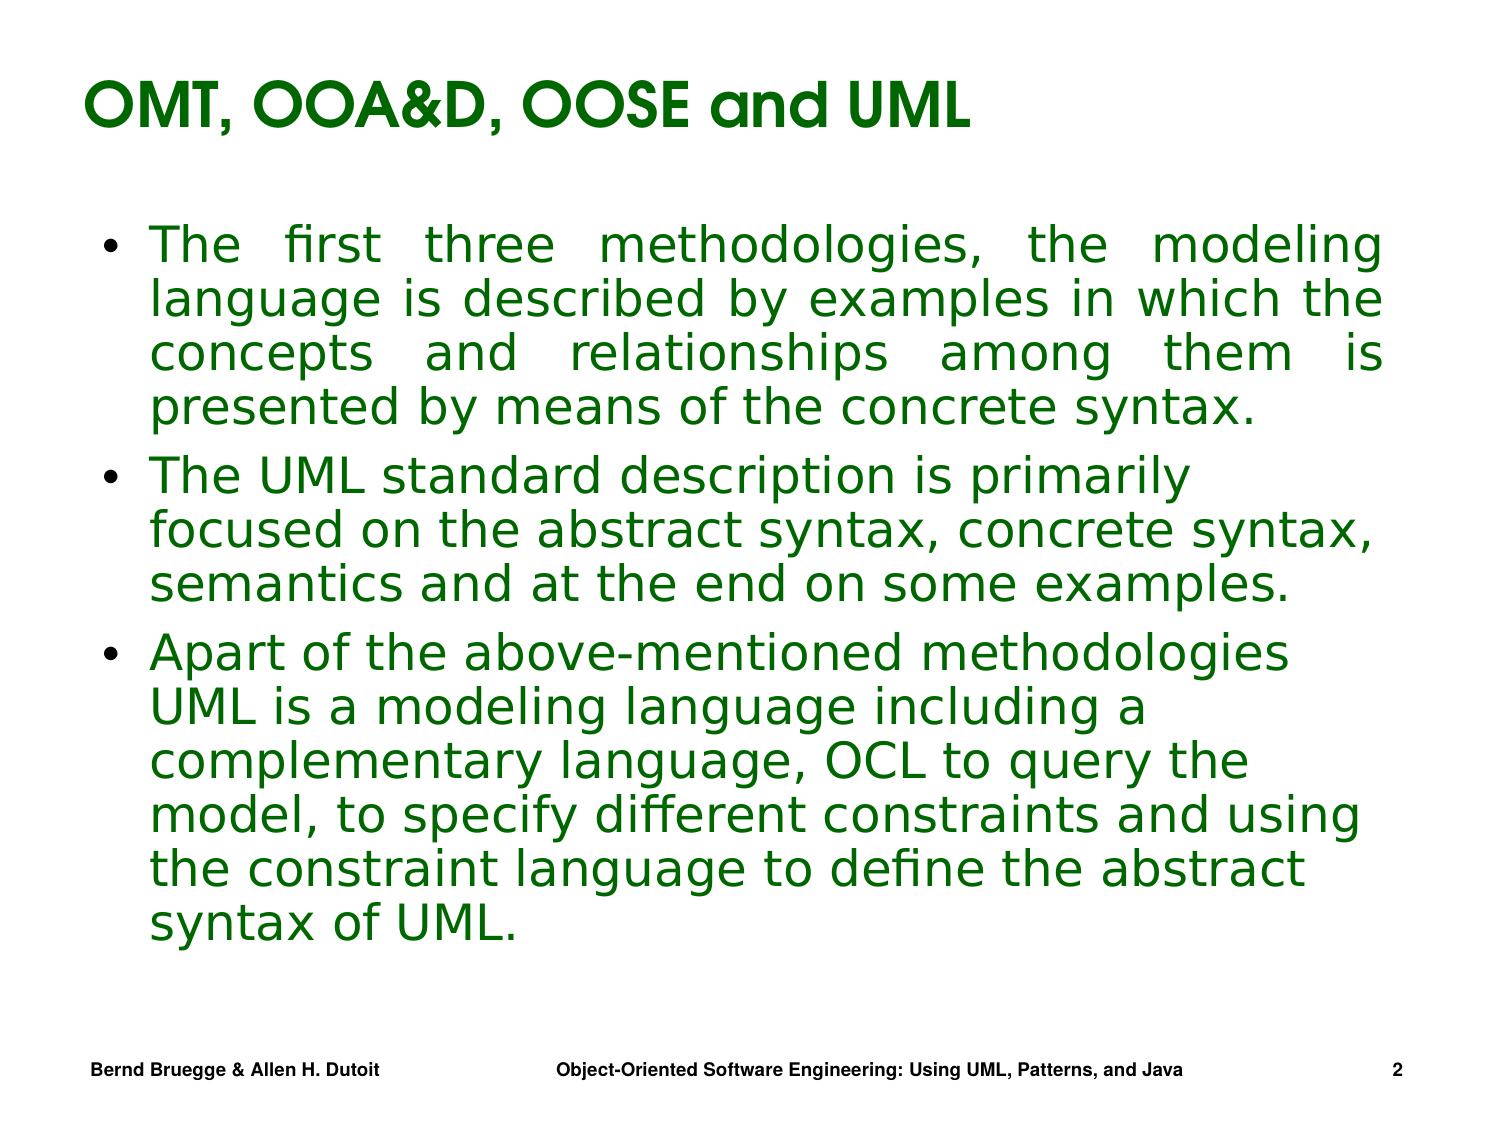

# OMT, OOA&D, OOSE and UML
The first three methodologies, the modeling language is described by examples in which the concepts and relationships among them is presented by means of the concrete syntax.
The UML standard description is primarily focused on the abstract syntax, concrete syntax, semantics and at the end on some examples.
Apart of the above-mentioned methodologies UML is a modeling language including a complementary language, OCL to query the model, to specify different constraints and using the constraint language to define the abstract syntax of UML.